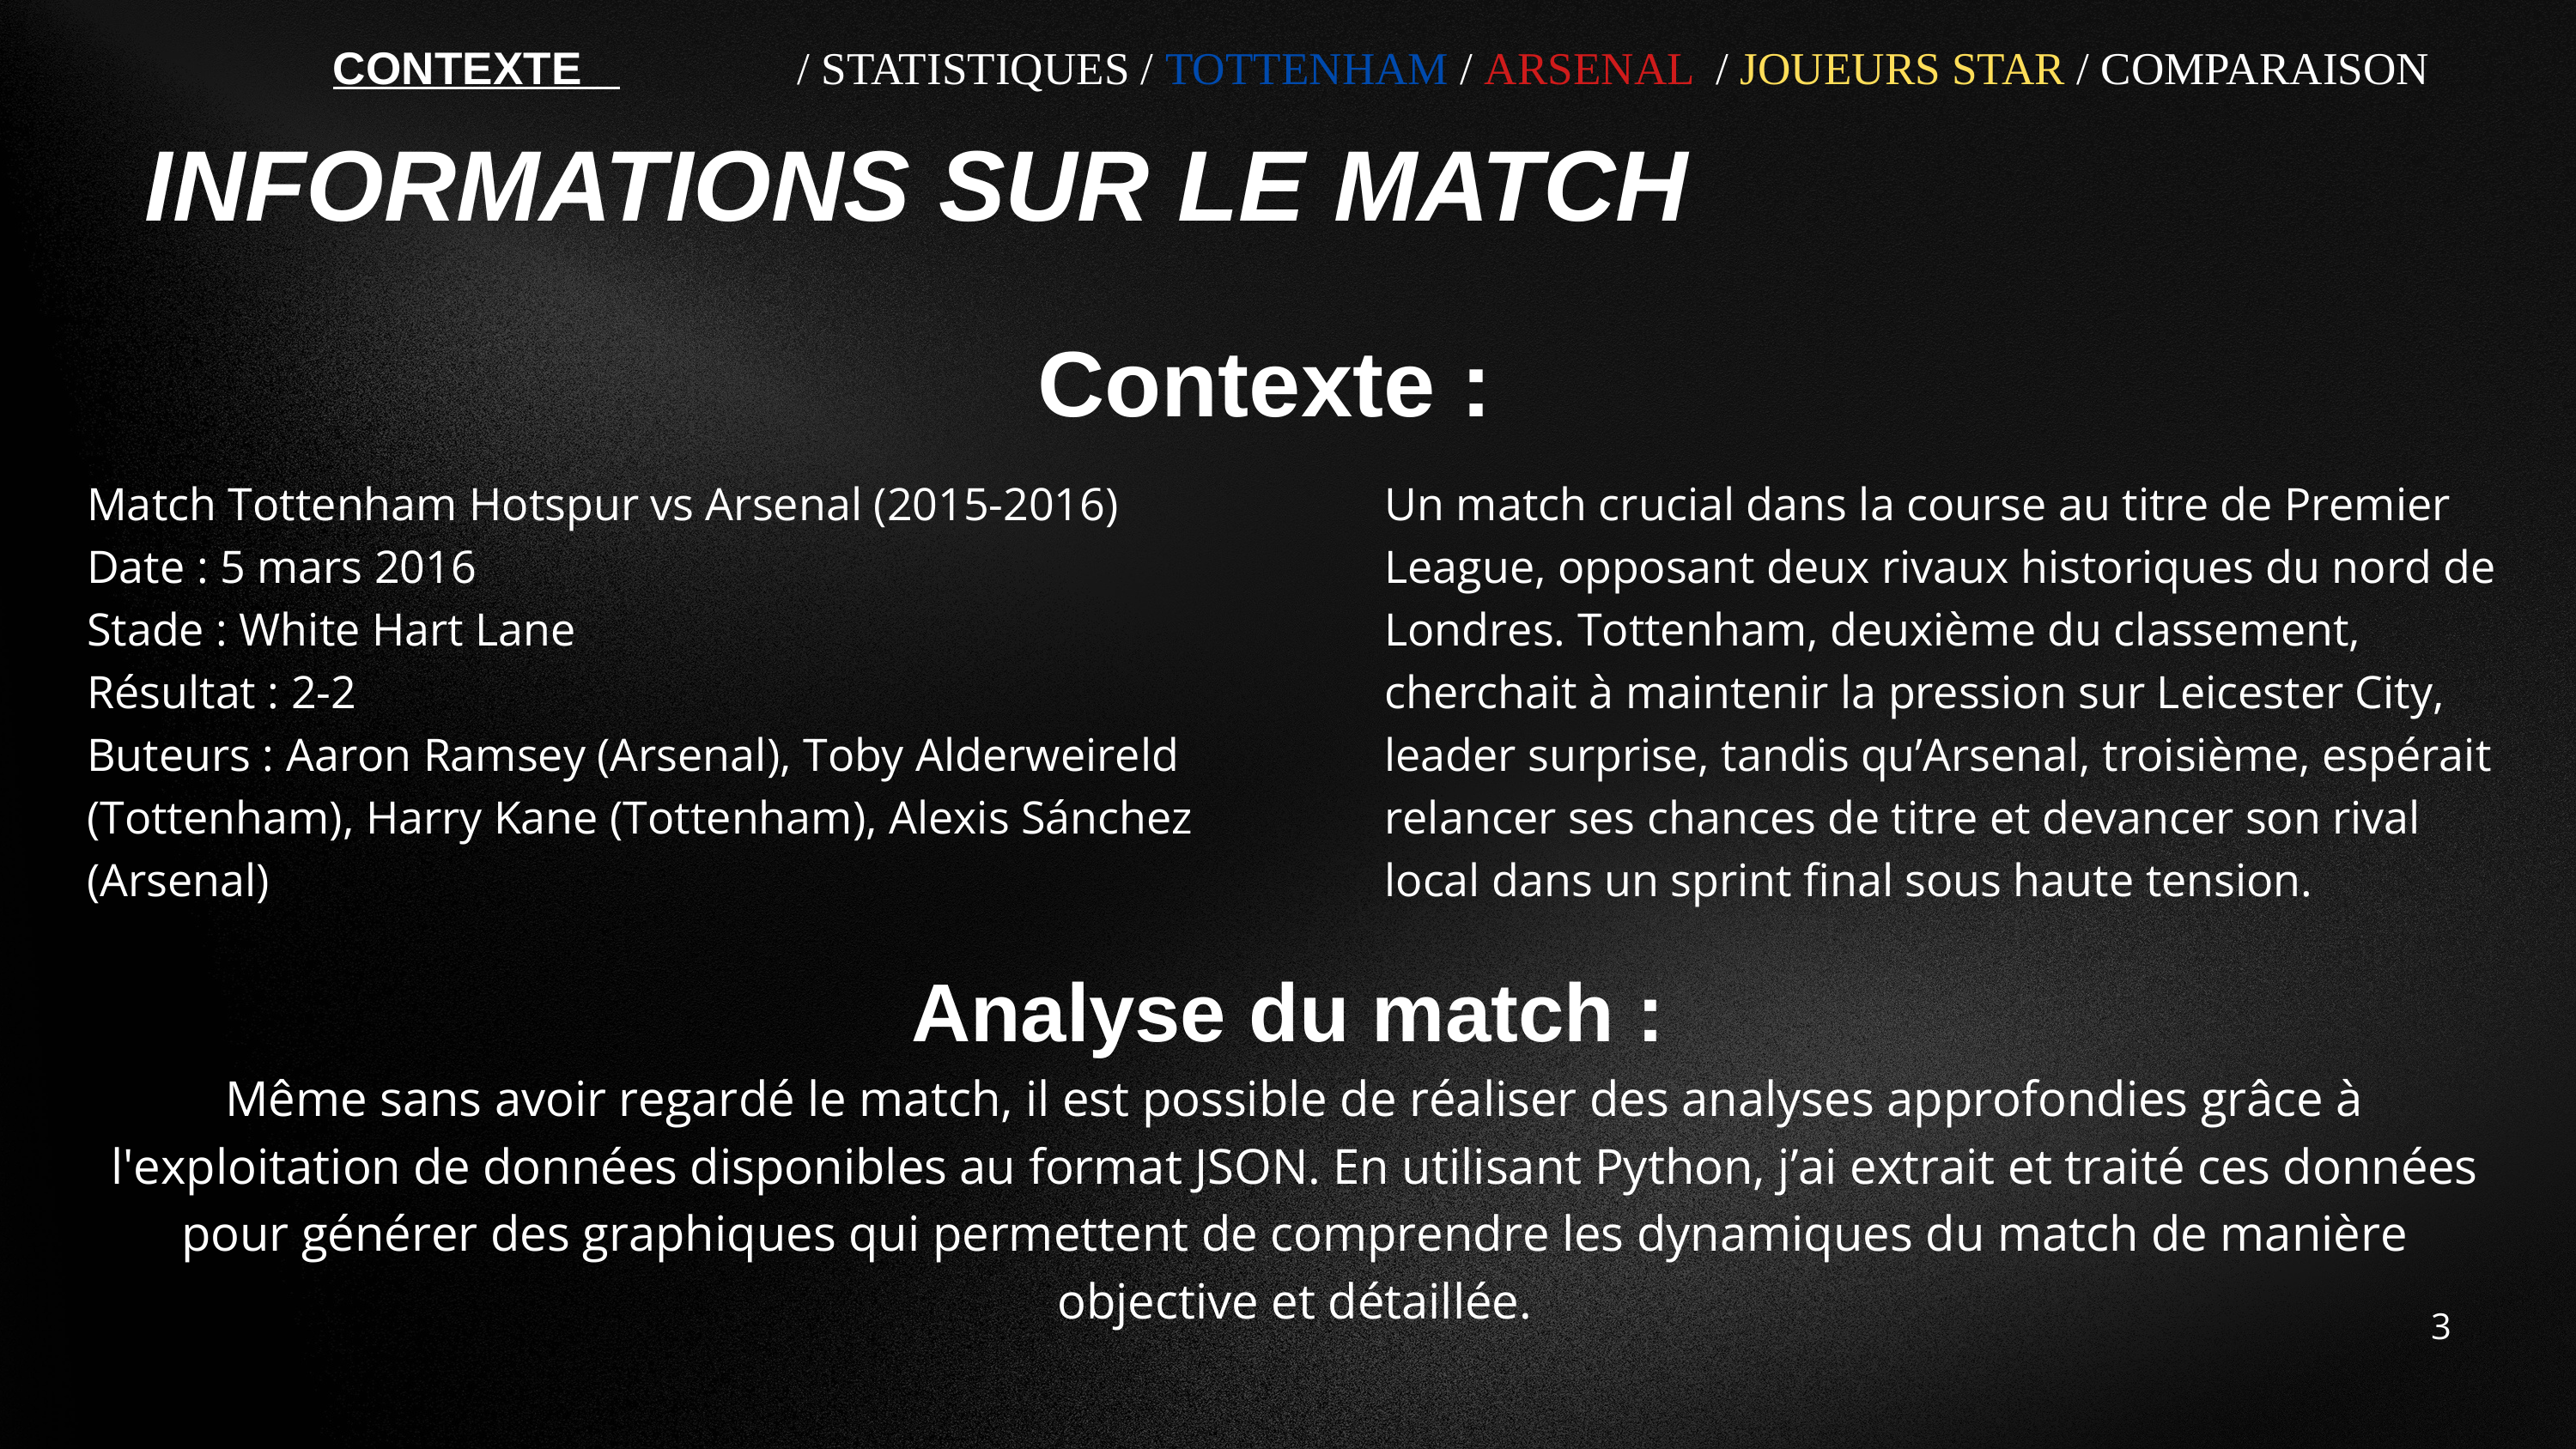

CONTEXTE                 / STATISTIQUES / TOTTENHAM / ARSENAL  / JOUEURS STAR / COMPARAISON
INFORMATIONS SUR LE MATCH
 Contexte :
Match Tottenham Hotspur vs Arsenal (2015-2016)
Date : 5 mars 2016
Stade : White Hart Lane
Résultat : 2-2
Buteurs : Aaron Ramsey (Arsenal), Toby Alderweireld (Tottenham), Harry Kane (Tottenham), Alexis Sánchez (Arsenal)
Un match crucial dans la course au titre de Premier League, opposant deux rivaux historiques du nord de Londres. Tottenham, deuxième du classement, cherchait à maintenir la pression sur Leicester City, leader surprise, tandis qu’Arsenal, troisième, espérait relancer ses chances de titre et devancer son rival local dans un sprint final sous haute tension.
Analyse du match :
Même sans avoir regardé le match, il est possible de réaliser des analyses approfondies grâce à l'exploitation de données disponibles au format JSON. En utilisant Python, j’ai extrait et traité ces données pour générer des graphiques qui permettent de comprendre les dynamiques du match de manière objective et détaillée.
3